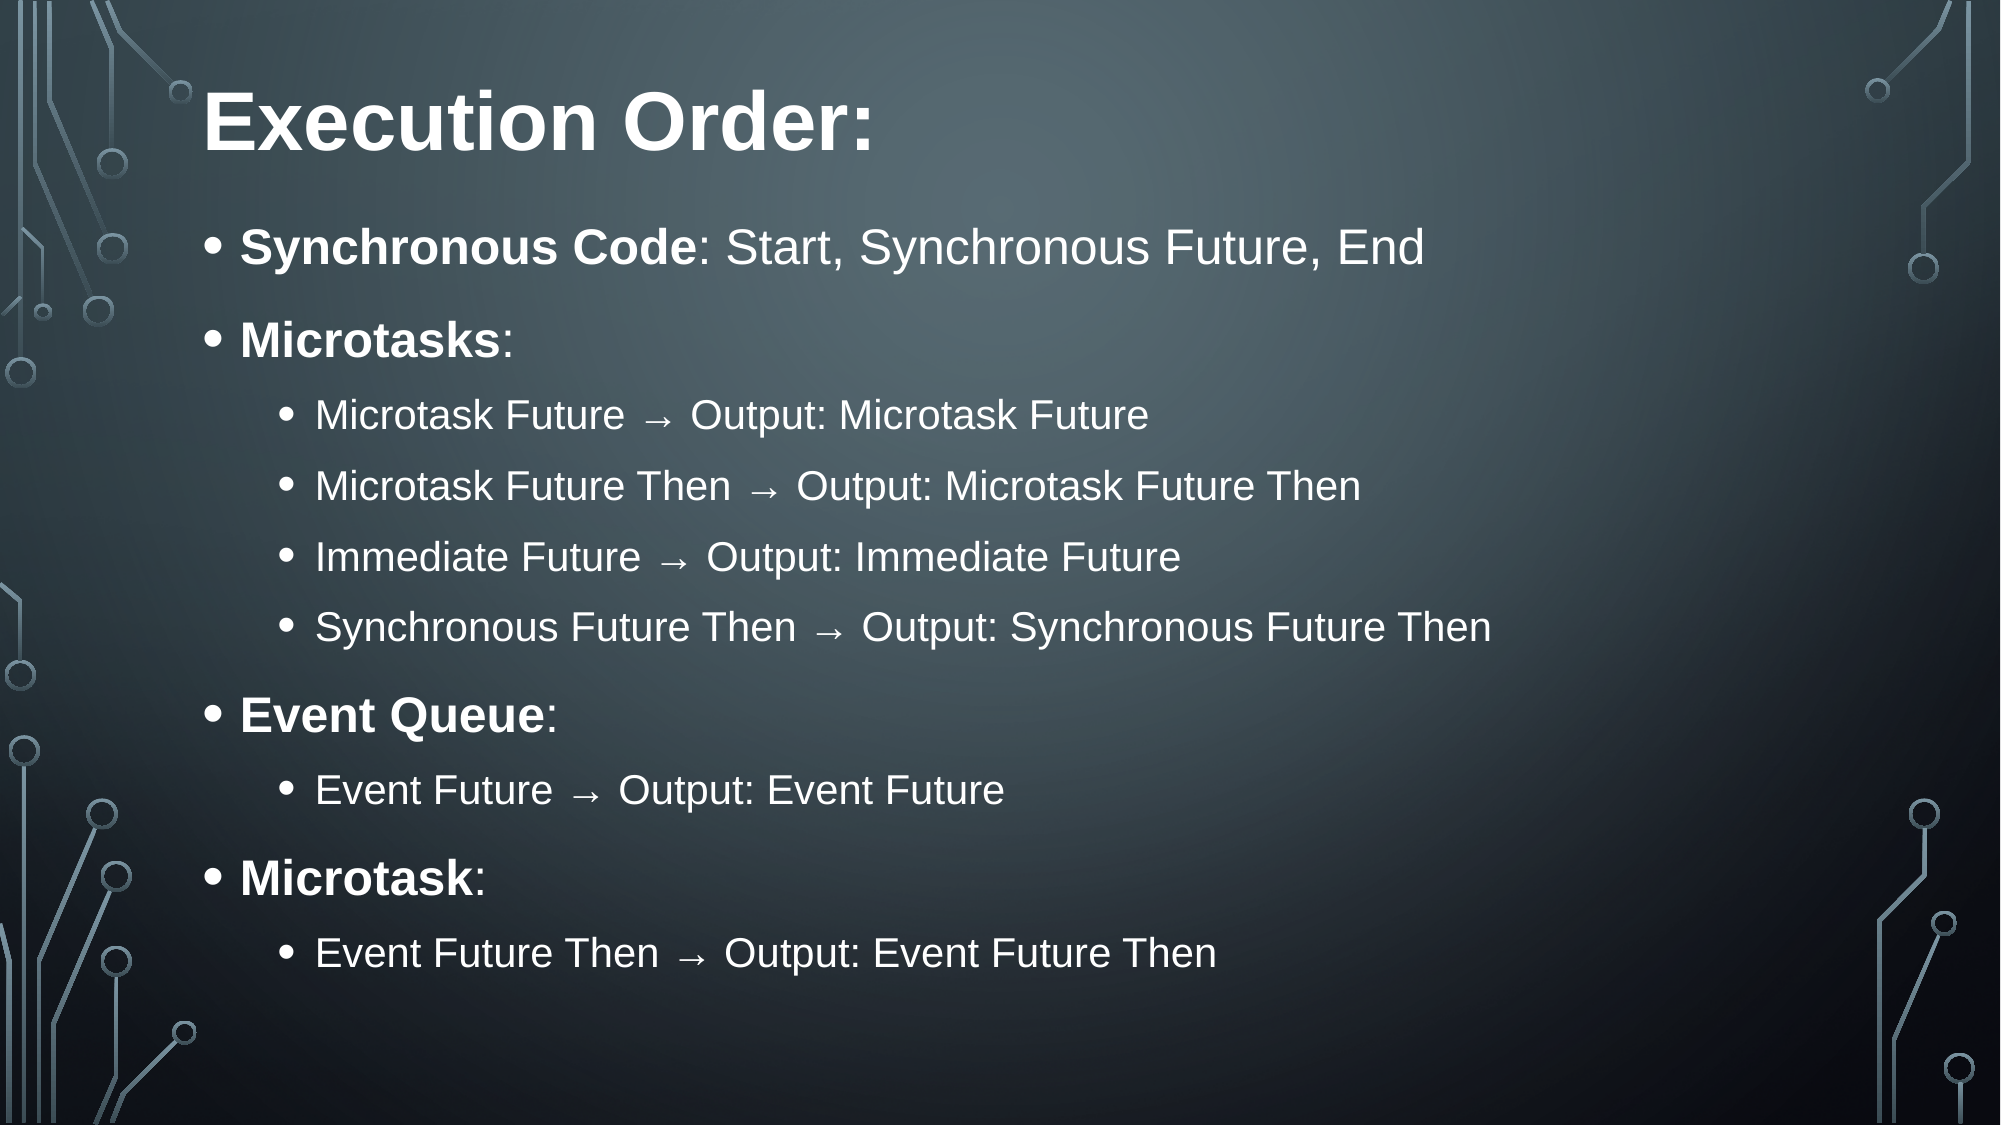

# Execution Order:
Synchronous Code: Start, Synchronous Future, End
Microtasks:
Microtask Future → Output: Microtask Future
Microtask Future Then → Output: Microtask Future Then
Immediate Future → Output: Immediate Future
Synchronous Future Then → Output: Synchronous Future Then
Event Queue:
Event Future → Output: Event Future
Microtask:
Event Future Then → Output: Event Future Then